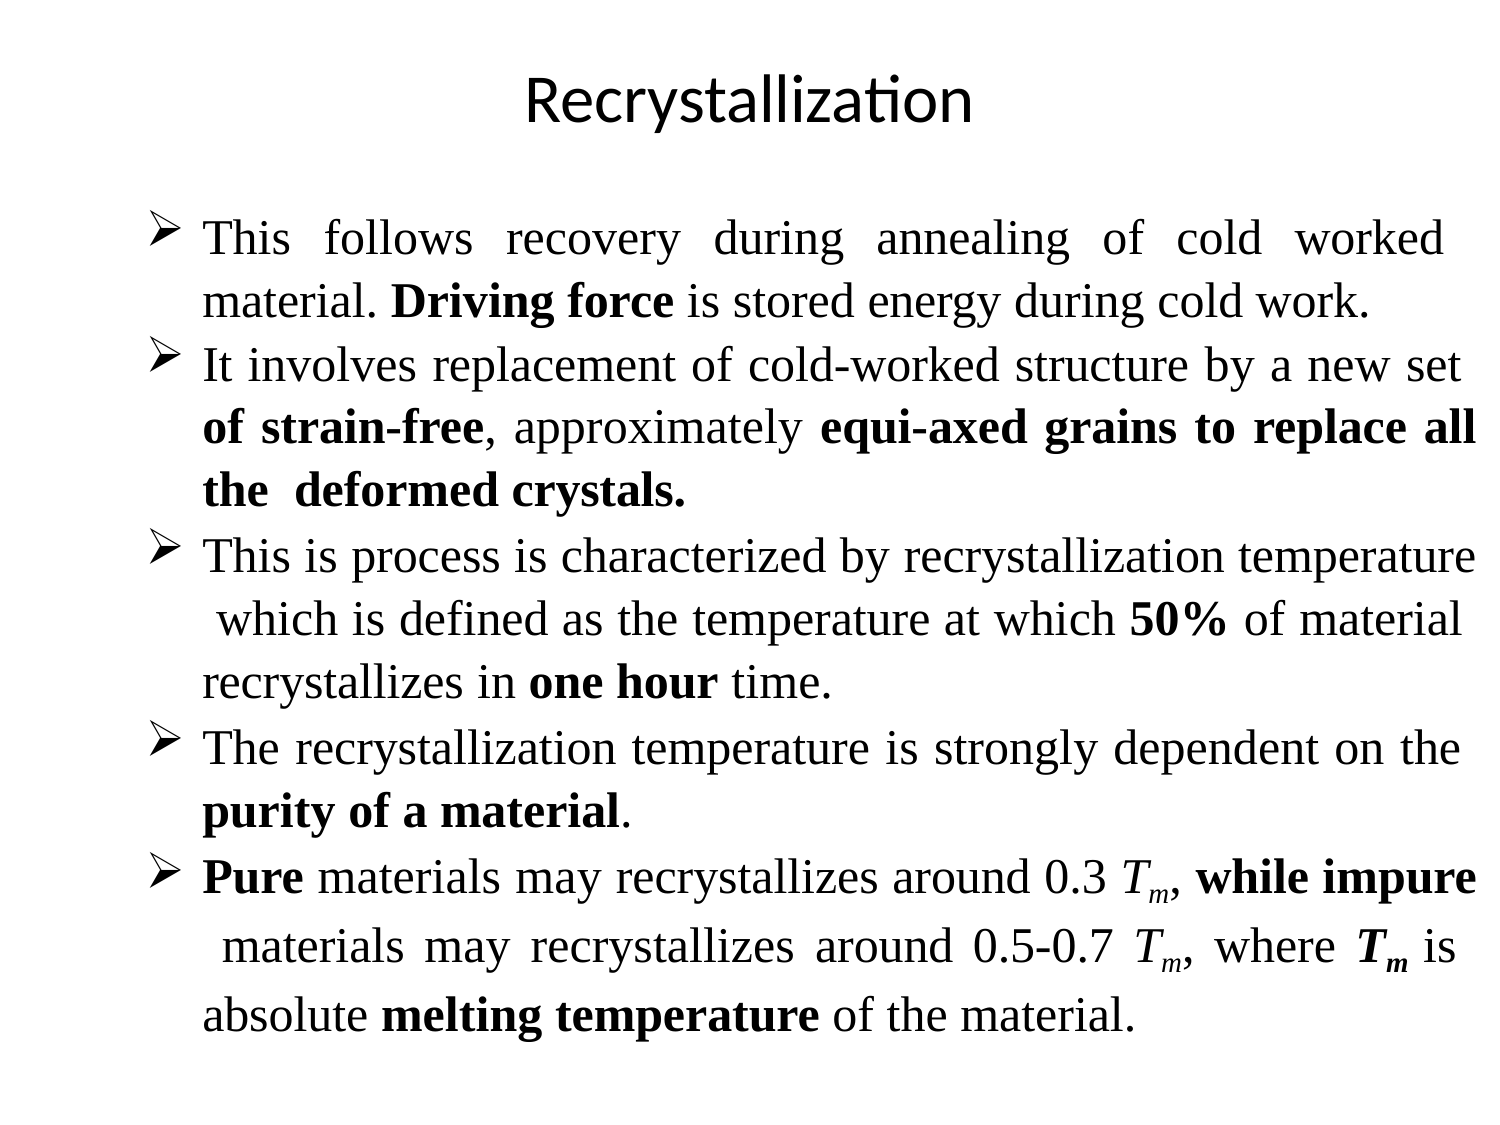

# Recrystallization
This follows recovery during annealing of cold worked  material. Driving force is stored energy during cold work.
It involves replacement of cold-worked structure by a new set  of strain-free, approximately equi-axed grains to replace all the  deformed crystals.
This is process is characterized by recrystallization temperature  which is defined as the temperature at which 50% of material  recrystallizes in one hour time.
The recrystallization temperature is strongly dependent on the  purity of a material.
Pure materials may recrystallizes around 0.3 Tm, while impure  materials may recrystallizes around 0.5-0.7 Tm, where Tm is  absolute melting temperature of the material.